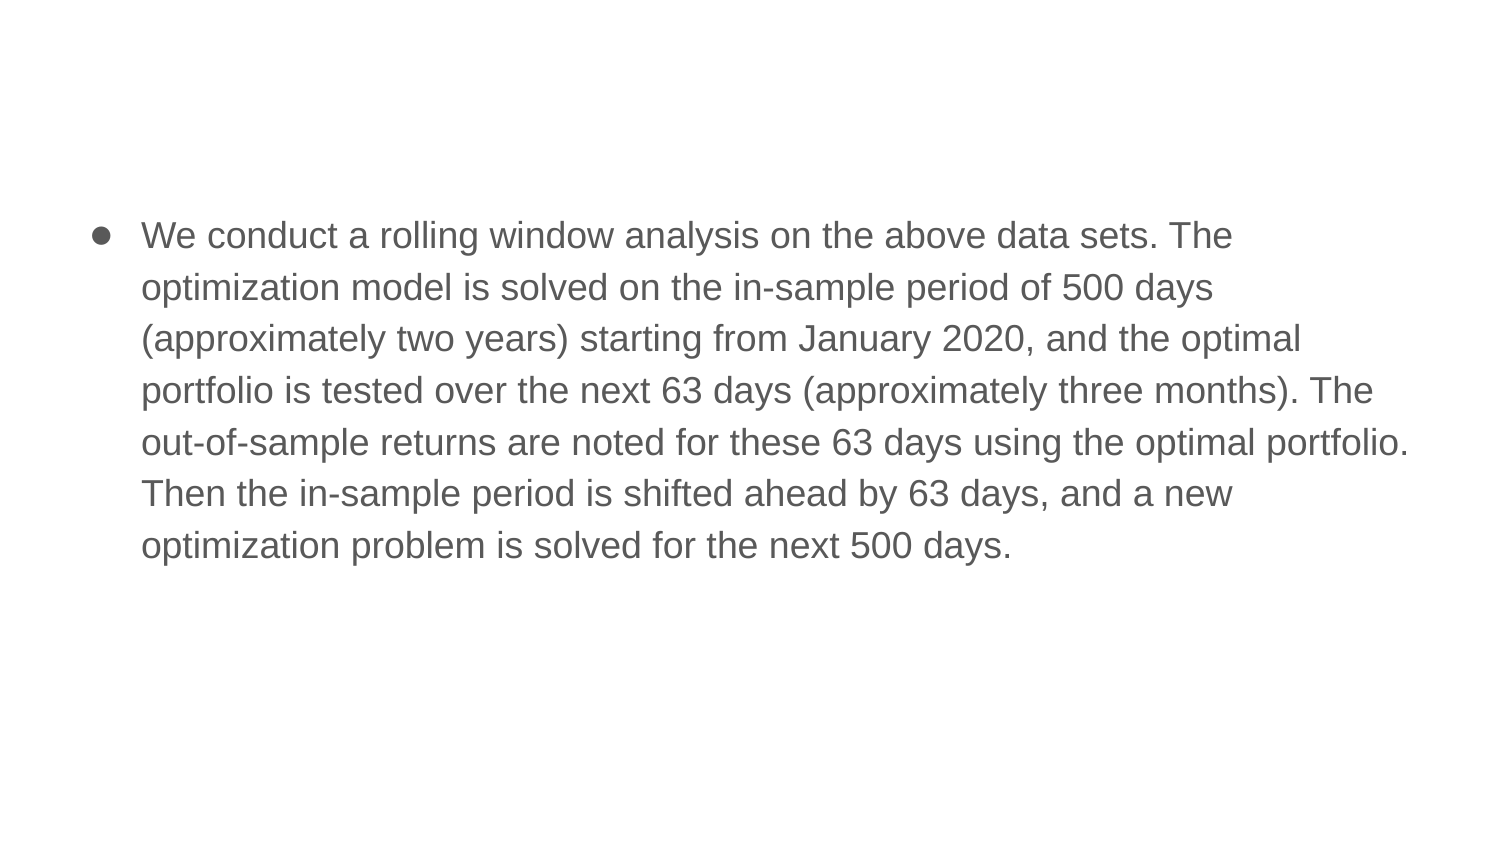

#
We conduct a rolling window analysis on the above data sets. The optimization model is solved on the in-sample period of 500 days (approximately two years) starting from January 2020, and the optimal portfolio is tested over the next 63 days (approximately three months). The out-of-sample returns are noted for these 63 days using the optimal portfolio. Then the in-sample period is shifted ahead by 63 days, and a new optimization problem is solved for the next 500 days.